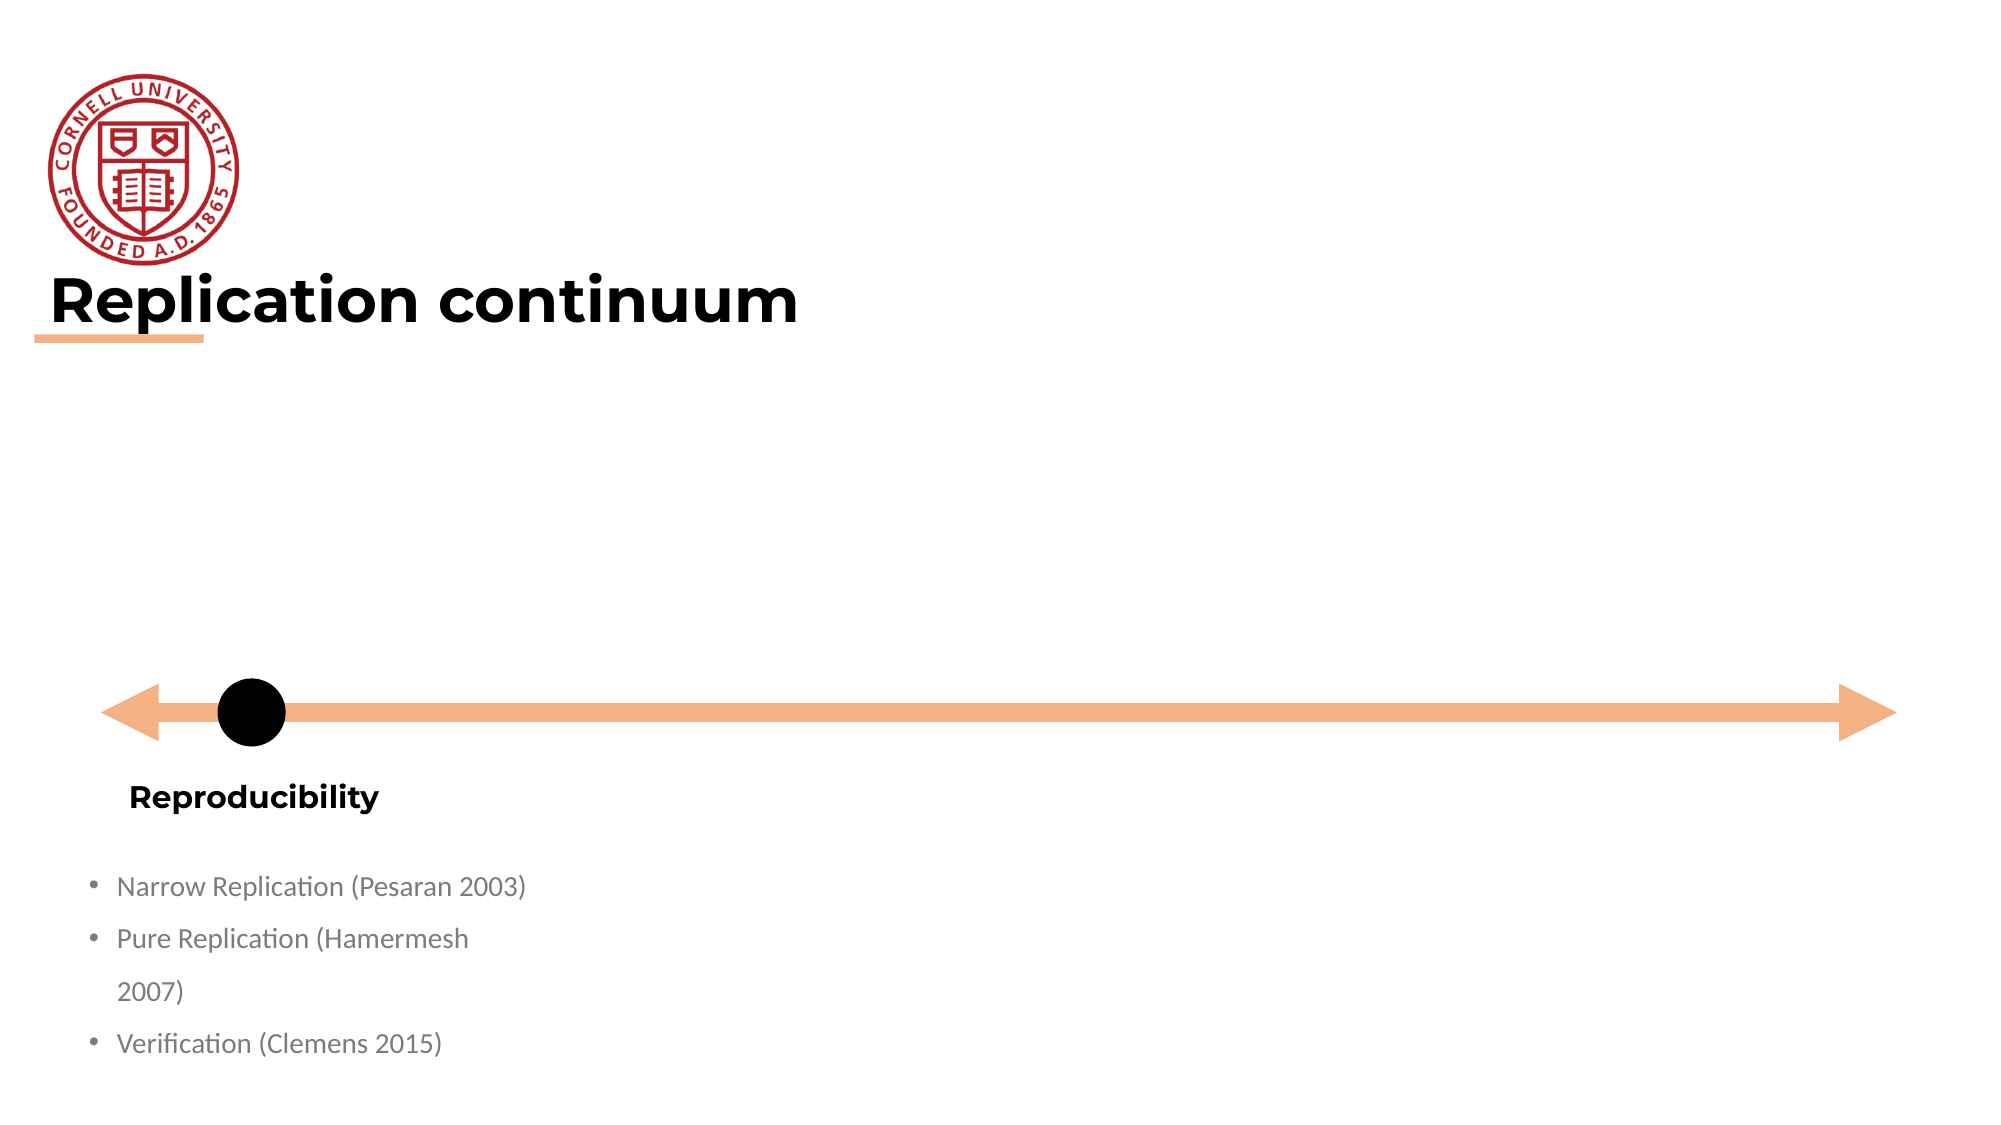

Replication continuum

08
Reproducibility
Narrow Replication (Pesaran 2003)
Pure Replication (Hamermesh 2007)
Verification (Clemens 2015)